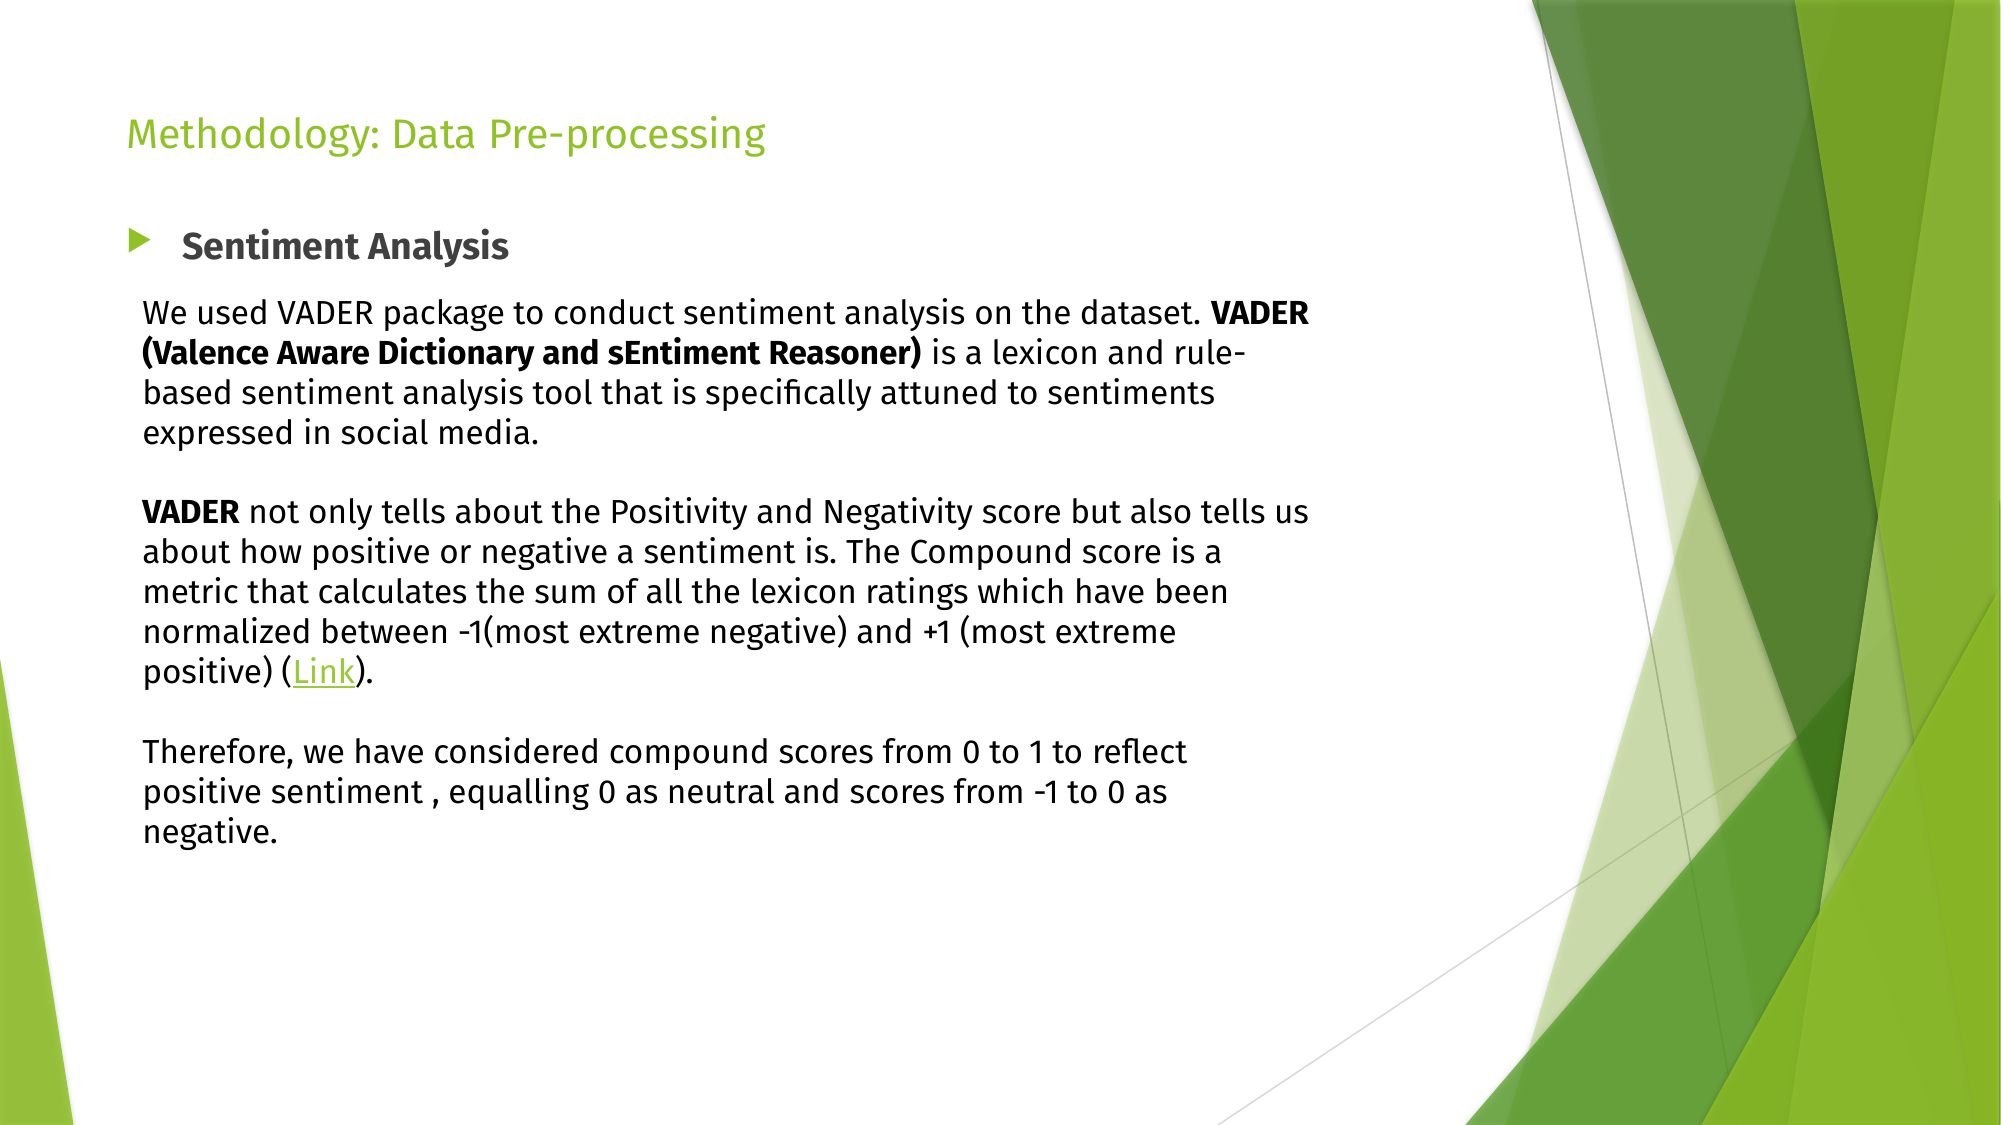

# Methodology: Data Pre-processing
Sentiment Analysis
We used VADER package to conduct sentiment analysis on the dataset. VADER (Valence Aware Dictionary and sEntiment Reasoner) is a lexicon and rule-based sentiment analysis tool that is specifically attuned to sentiments expressed in social media.

VADER not only tells about the Positivity and Negativity score but also tells us about how positive or negative a sentiment is. The Compound score is a metric that calculates the sum of all the lexicon ratings which have been normalized between -1(most extreme negative) and +1 (most extreme positive) (Link).

Therefore, we have considered compound scores from 0 to 1 to reflect positive sentiment , equalling 0 as neutral and scores from -1 to 0 as negative.